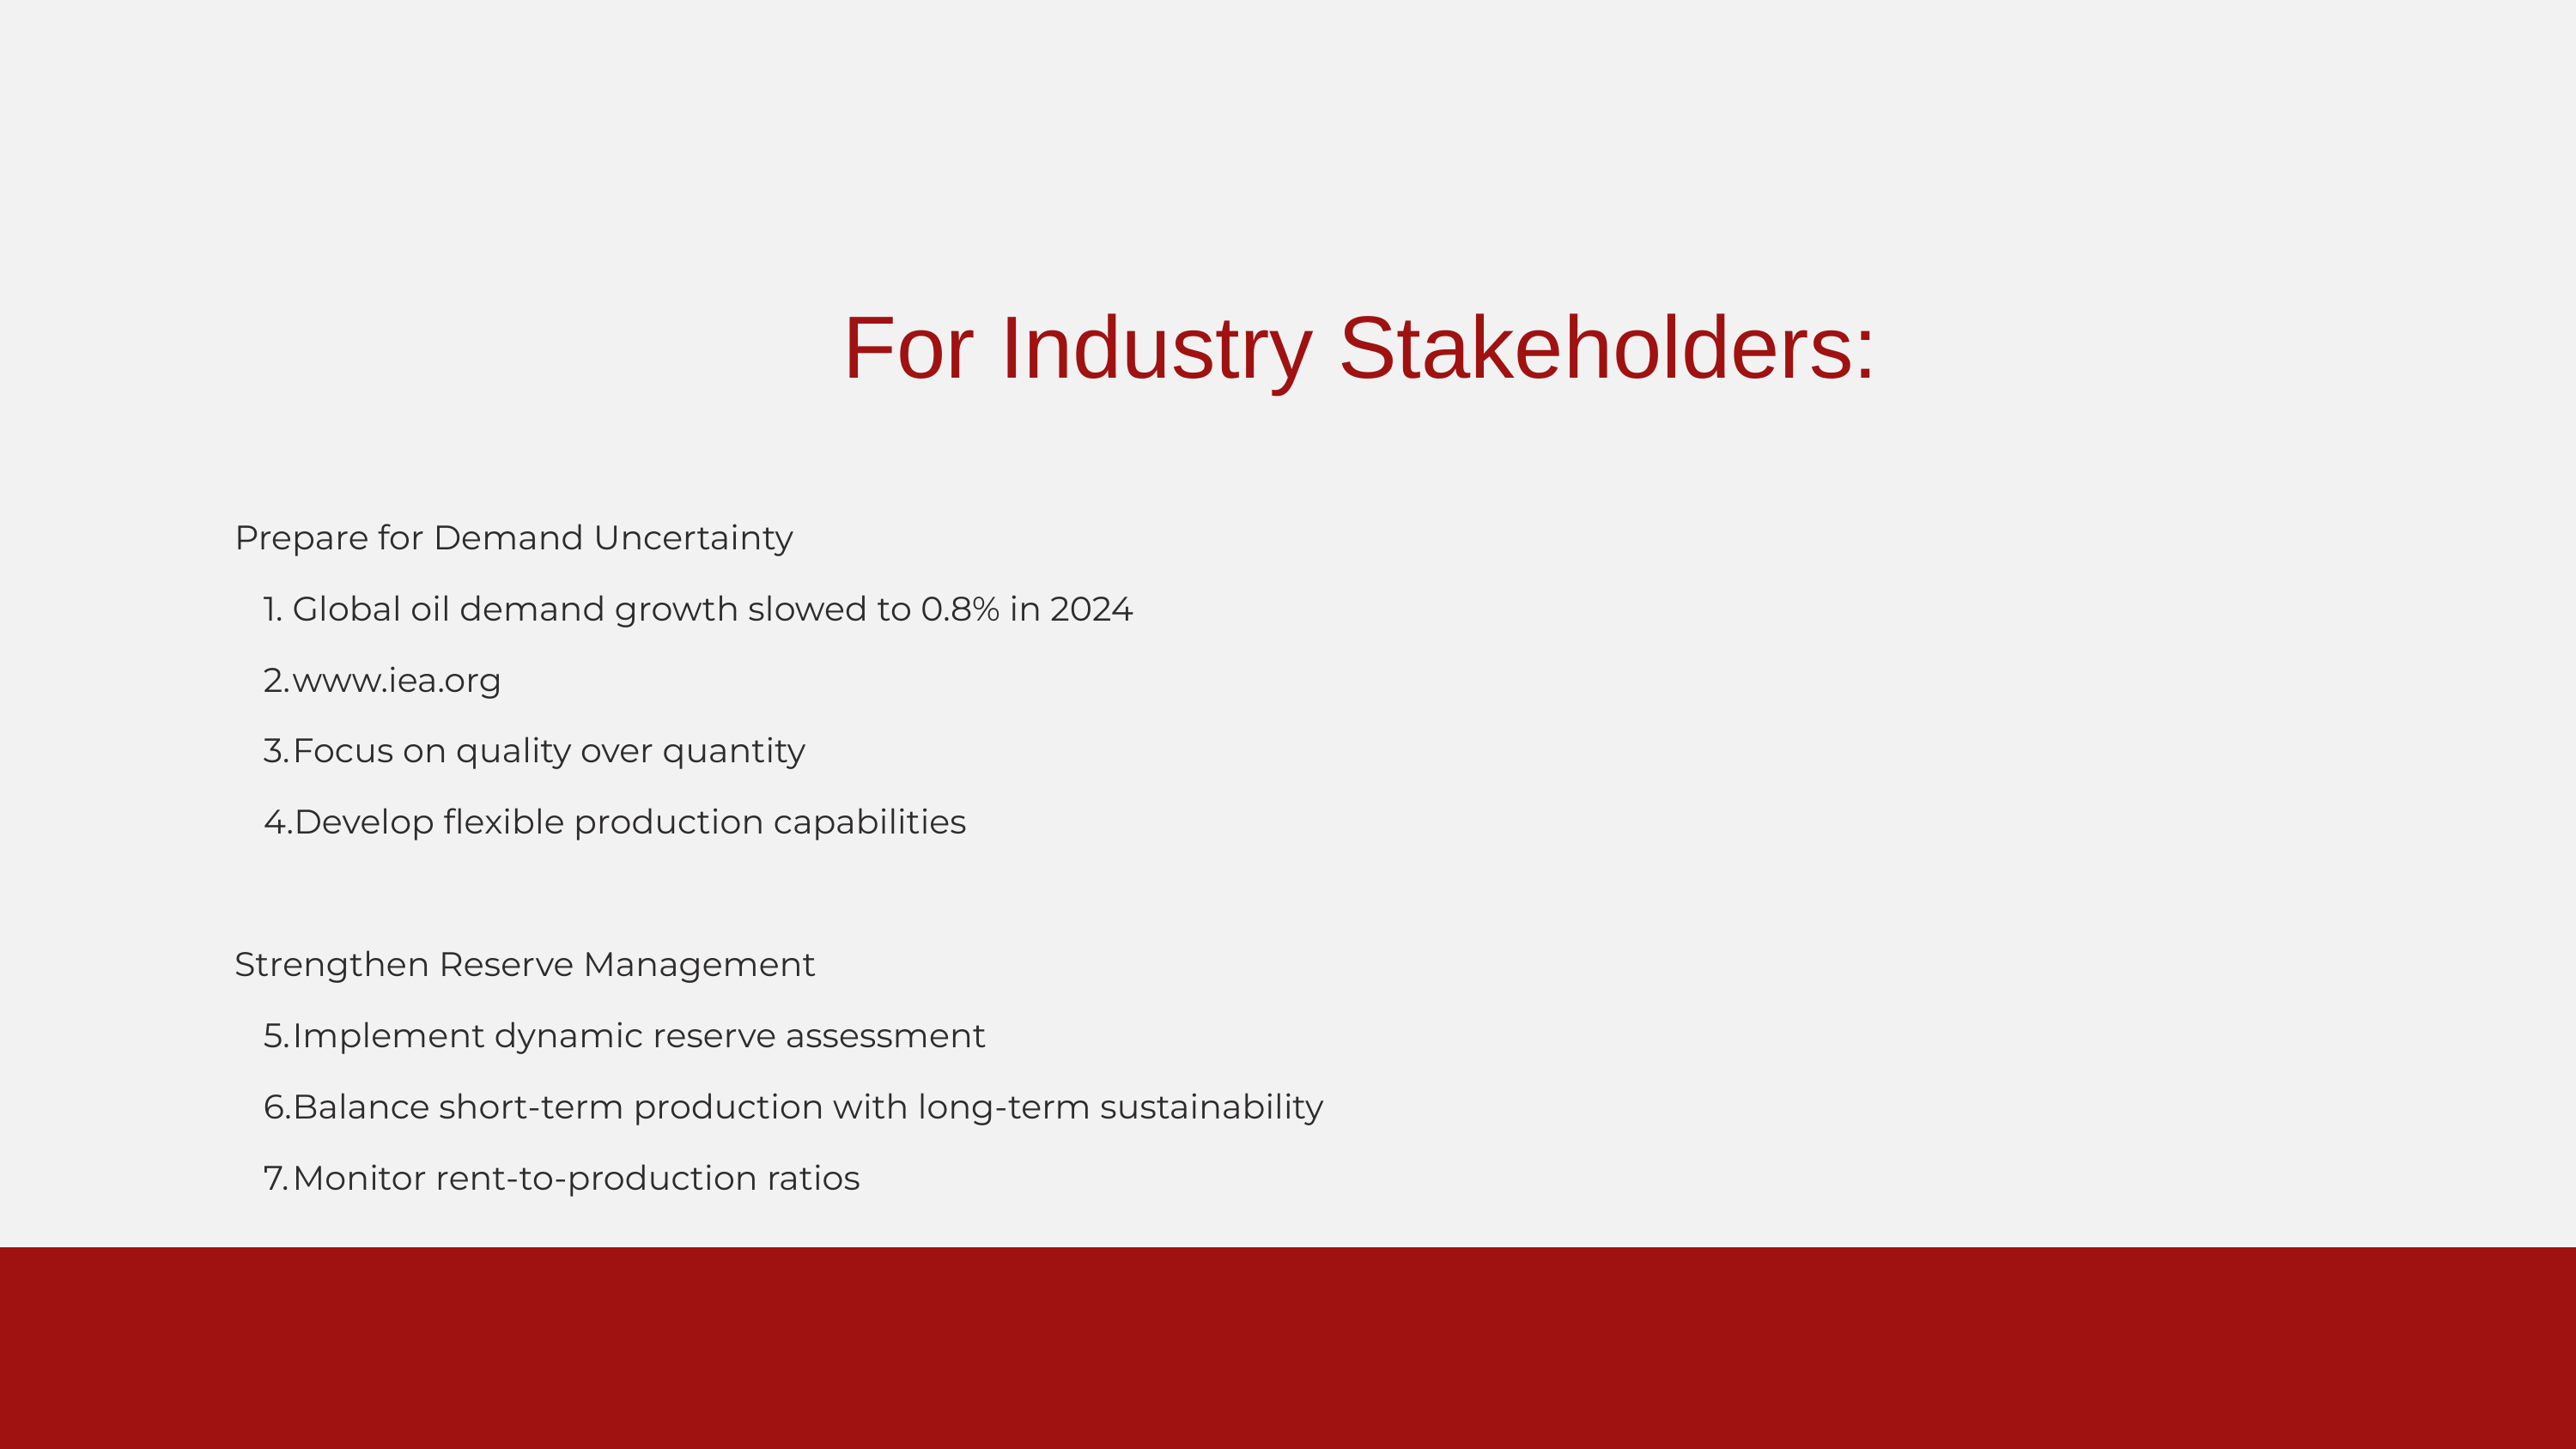

For Industry Stakeholders:
Prepare for Demand Uncertainty
Global oil demand growth slowed to 0.8% in 2024
www.iea.org
Focus on quality over quantity
Develop flexible production capabilities

Strengthen Reserve Management
Implement dynamic reserve assessment
Balance short-term production with long-term sustainability
Monitor rent-to-production ratios